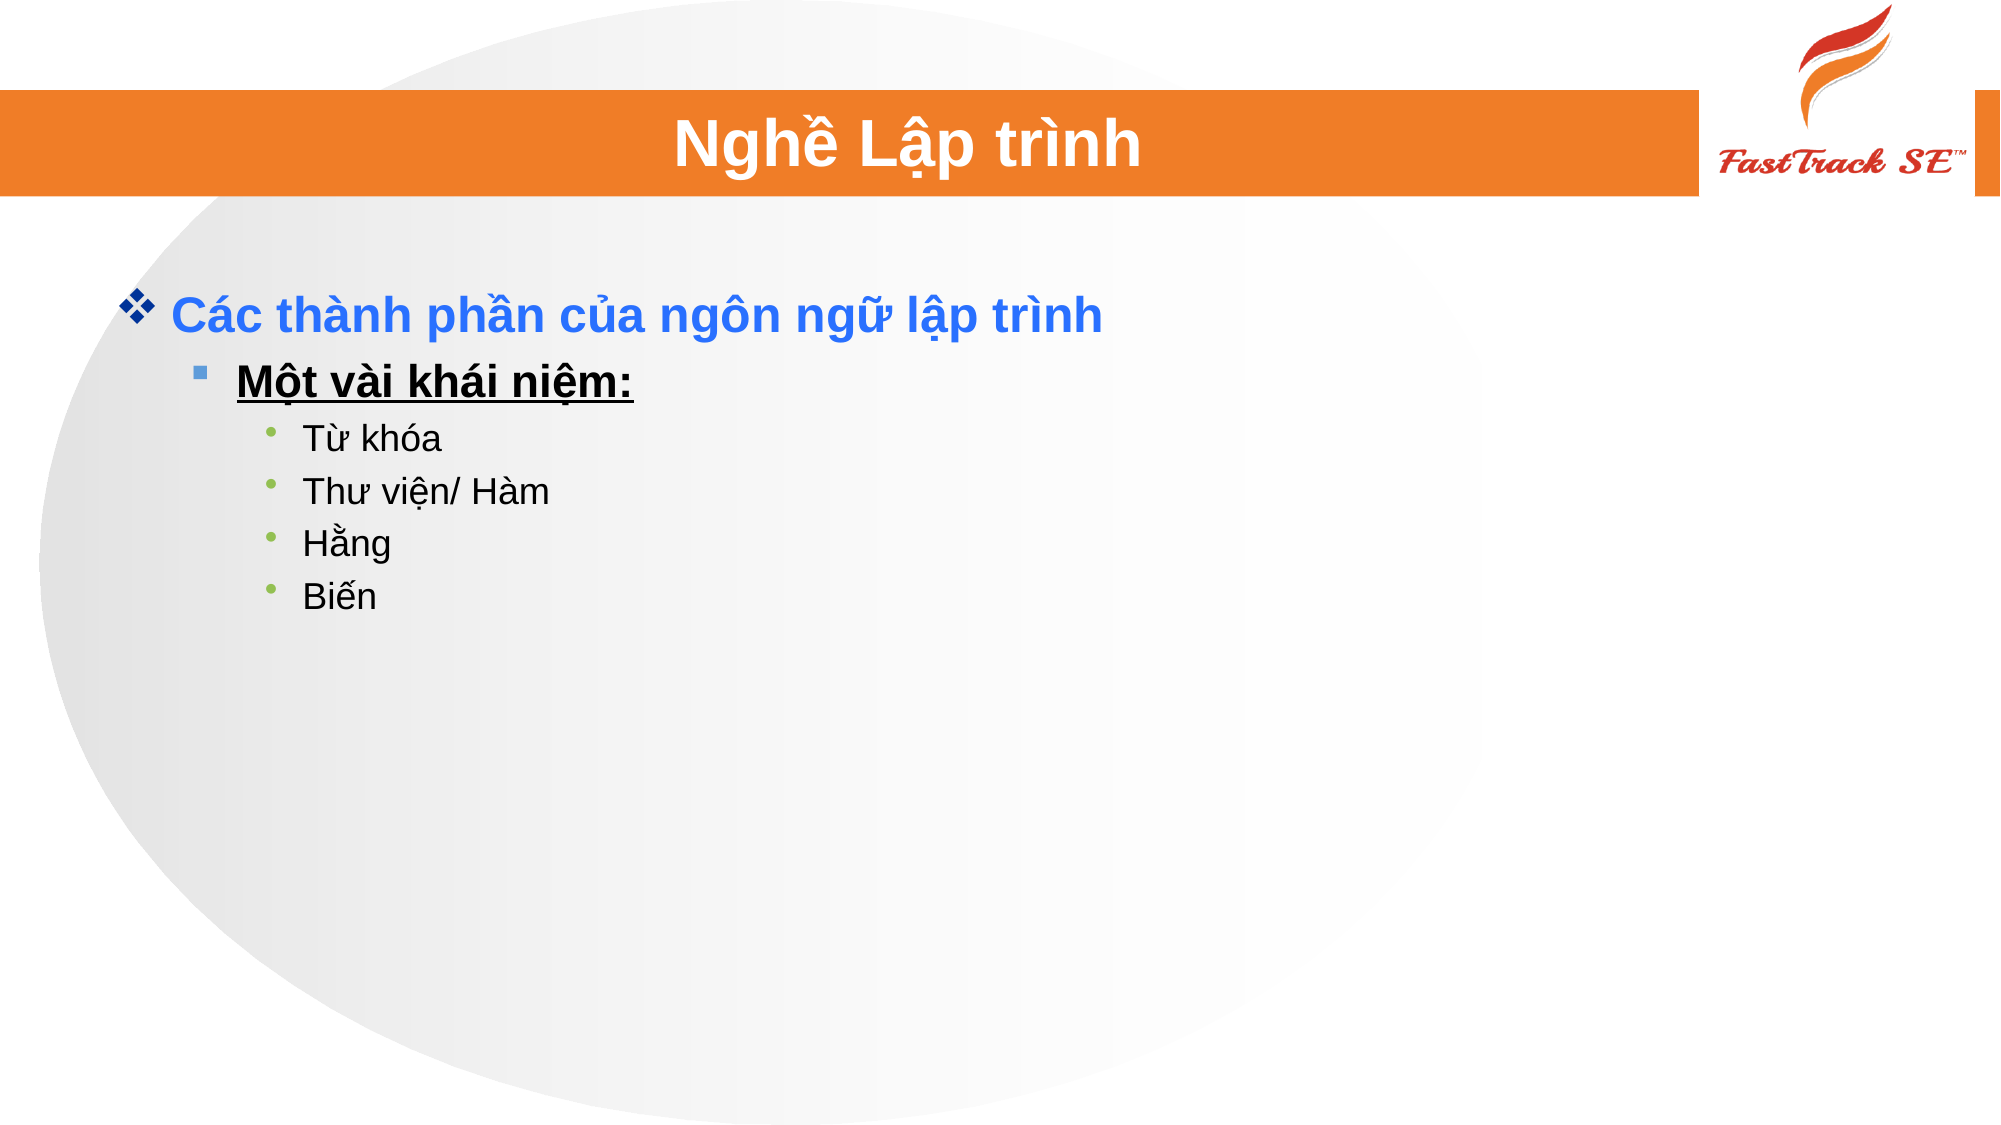

# Nghề Lập trình
Các thành phần của ngôn ngữ lập trình
Một vài khái niệm:
Từ khóa
Thư viện/ Hàm
Hằng
Biến